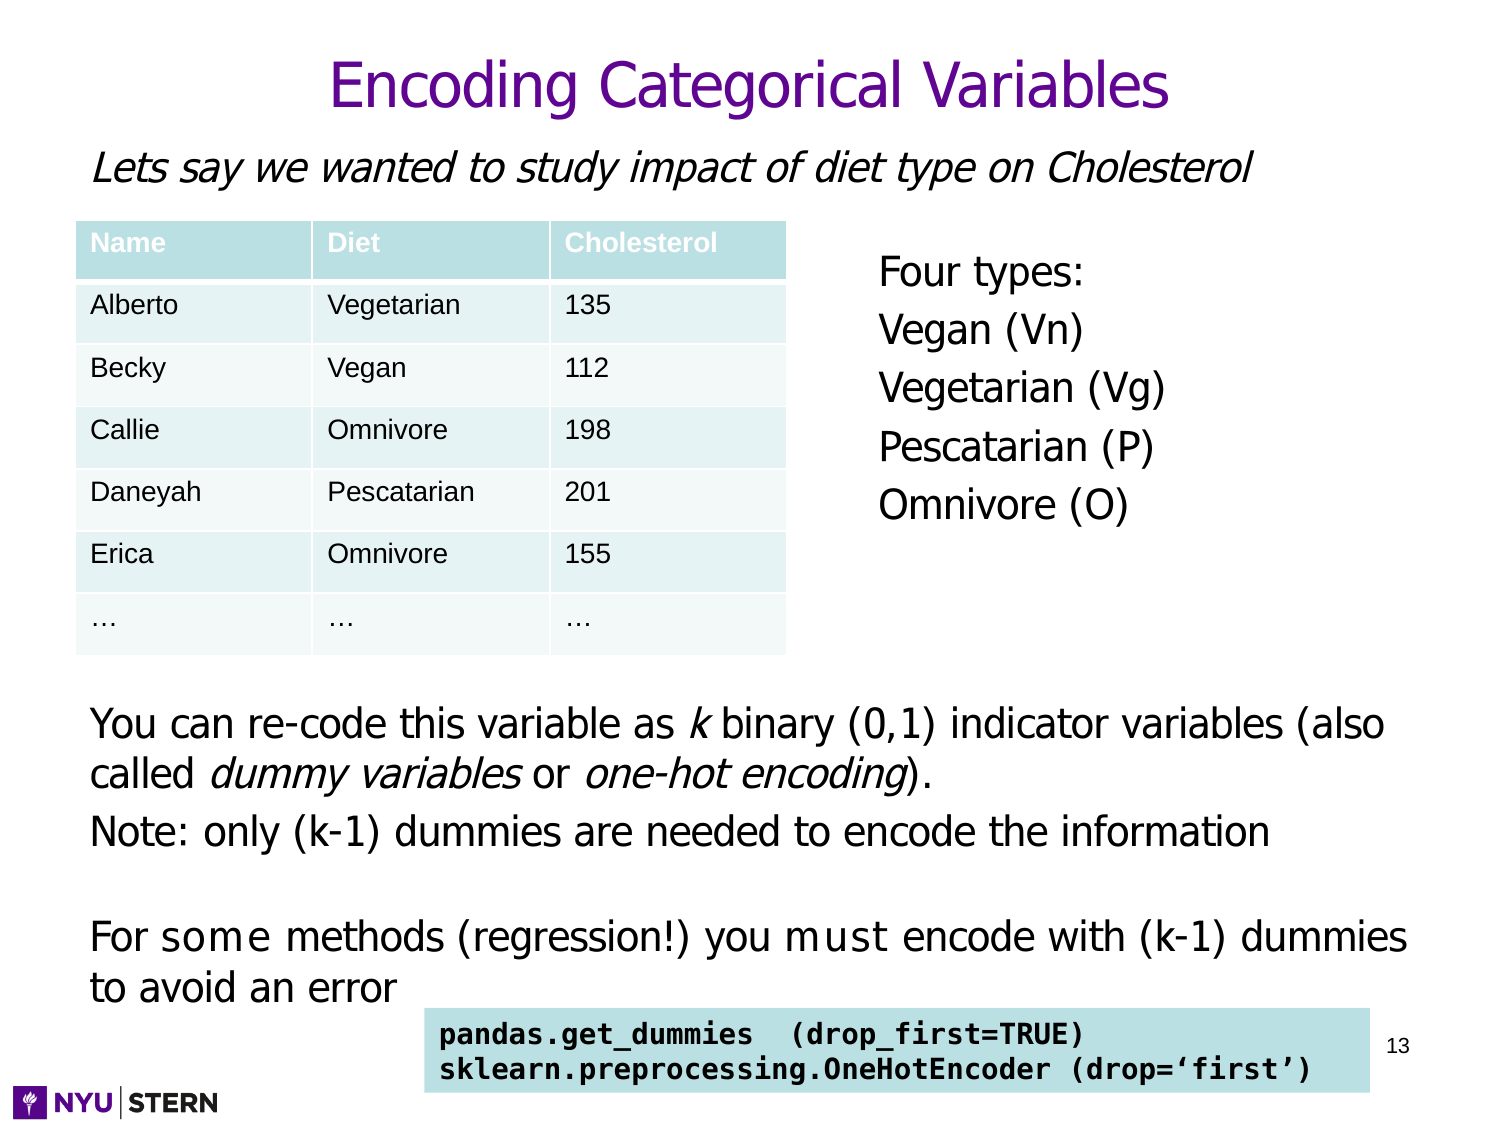

# Encoding Categorical Variables
Lets say we wanted to study impact of diet type on Cholesterol
| Name | Diet | Cholesterol |
| --- | --- | --- |
| Alberto | Vegetarian | 135 |
| Becky | Vegan | 112 |
| Callie | Omnivore | 198 |
| Daneyah | Pescatarian | 201 |
| Erica | Omnivore | 155 |
| … | … | … |
Four types:
Vegan (Vn)
Vegetarian (Vg)
Pescatarian (P)
Omnivore (O)
You can re-code this variable as k binary (0,1) indicator variables (also called dummy variables or one-hot encoding).
Note: only (k-1) dummies are needed to encode the information
For some methods (regression!) you must encode with (k-1) dummies to avoid an error
pandas.get_dummies  (drop_first=TRUE)
sklearn.preprocessing.OneHotEncoder (drop=‘first’)
13